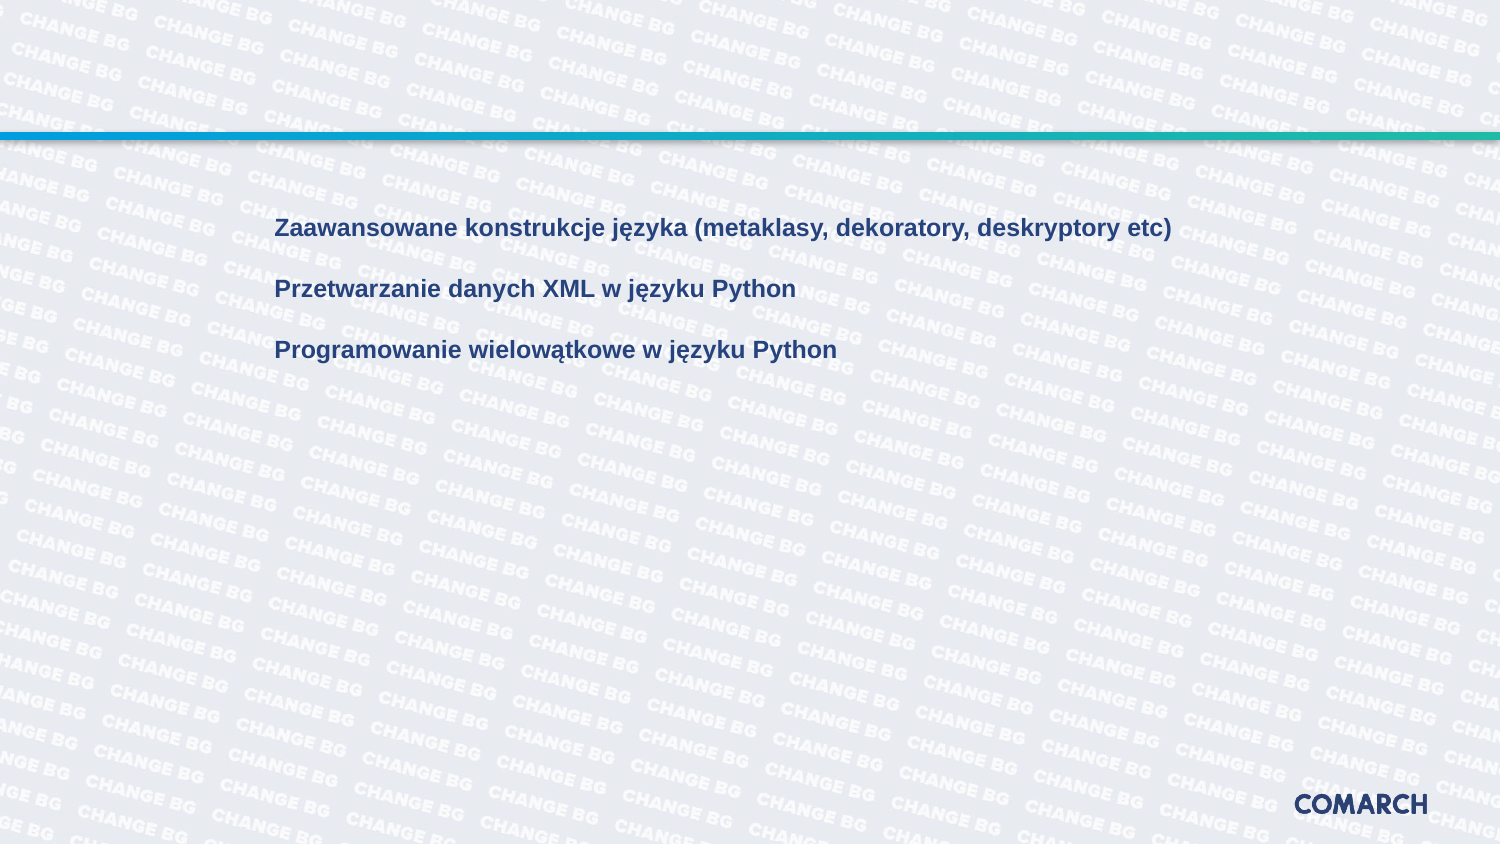

#

Zaawansowane konstrukcje języka (metaklasy, dekoratory, deskryptory etc)

Przetwarzanie danych XML w języku Python

Programowanie wielowątkowe w języku Python